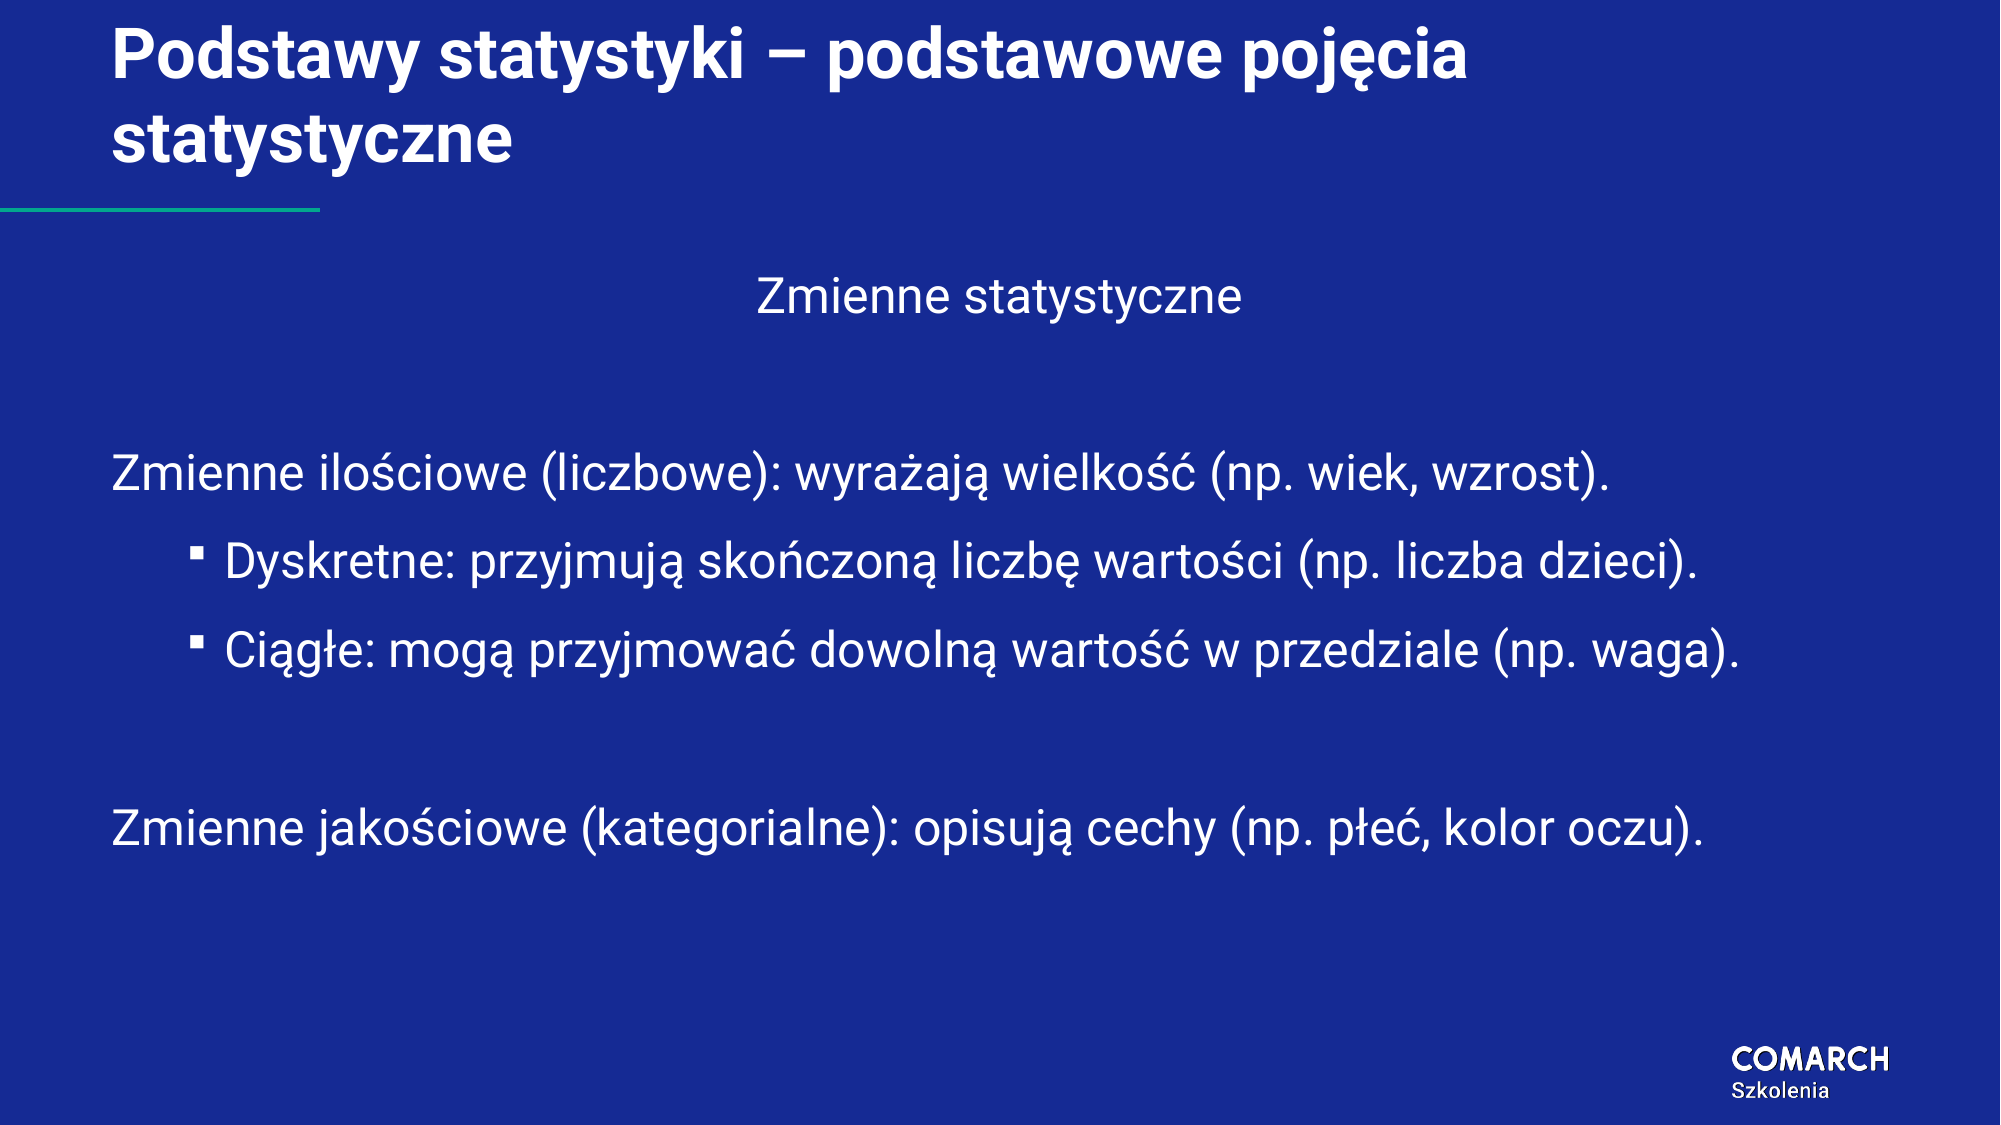

# Podstawy statystyki – podstawowe pojęcia statystyczne
Zmienne statystyczne

Zmienne ilościowe (liczbowe): wyrażają wielkość (np. wiek, wzrost).
Dyskretne: przyjmują skończoną liczbę wartości (np. liczba dzieci).
Ciągłe: mogą przyjmować dowolną wartość w przedziale (np. waga).

Zmienne jakościowe (kategorialne): opisują cechy (np. płeć, kolor oczu).